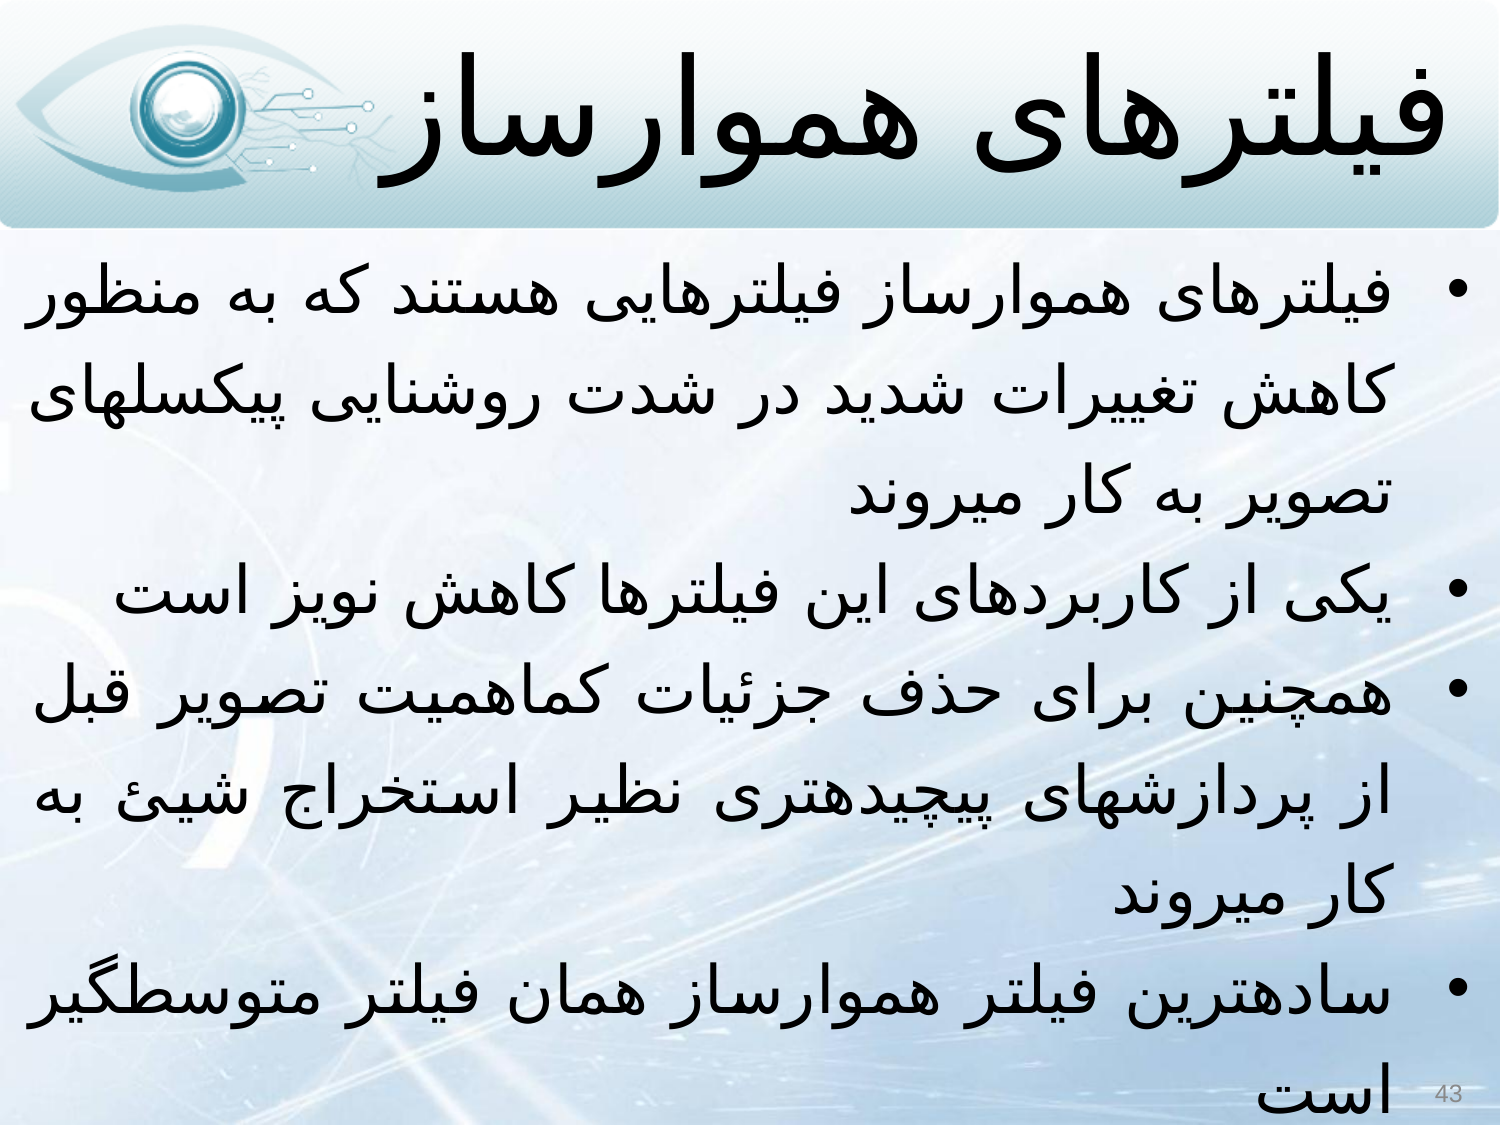

# فیلترهای هموارساز
فیلترهای هموارساز فیلترهایی هستند که به منظور کاهش تغییرات شدید در شدت روشنایی پیکسل‏های تصویر به کار می‏روند
یکی از کاربردهای این فیلترها کاهش نویز است
همچنین برای حذف جزئیات کم‏اهمیت تصویر قبل از پردازش‏های پیچیده‏تری نظیر استخراج شیئ به کار می‏روند
ساده‏ترین فیلتر هموارساز همان فیلتر متوسط‏گیر است
این فیلترها اصولا از لحاظ فرکانسی فیلترهای پائین‏گذر هستند
43